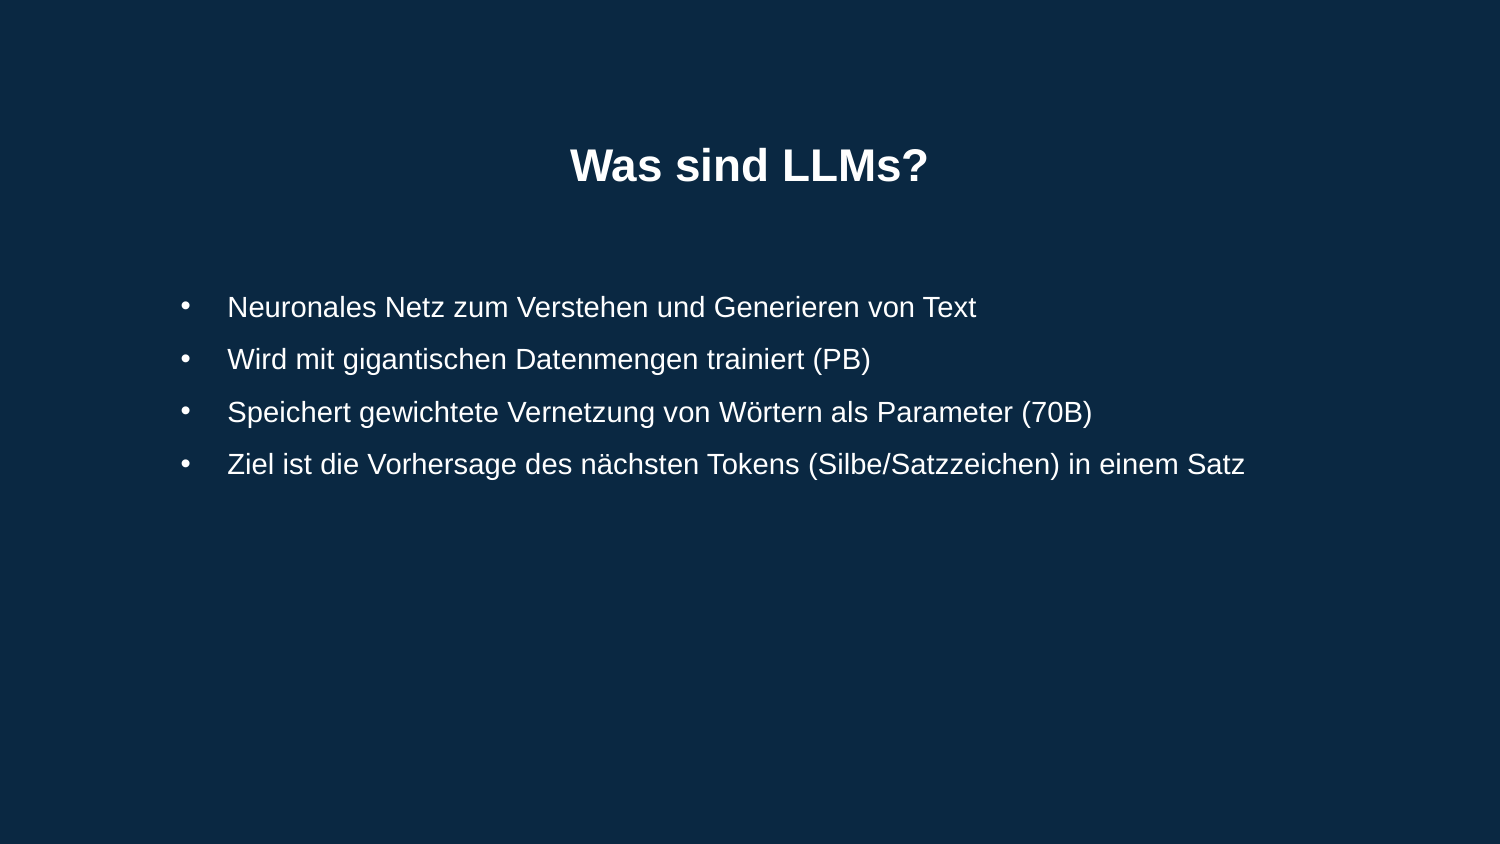

Was sind LLMs?

Neuronales Netz zum Verstehen und Generieren von Text
Wird mit gigantischen Datenmengen trainiert (PB)
Speichert gewichtete Vernetzung von Wörtern als Parameter (70B)
Ziel ist die Vorhersage des nächsten Tokens (Silbe/Satzzeichen) in einem Satz